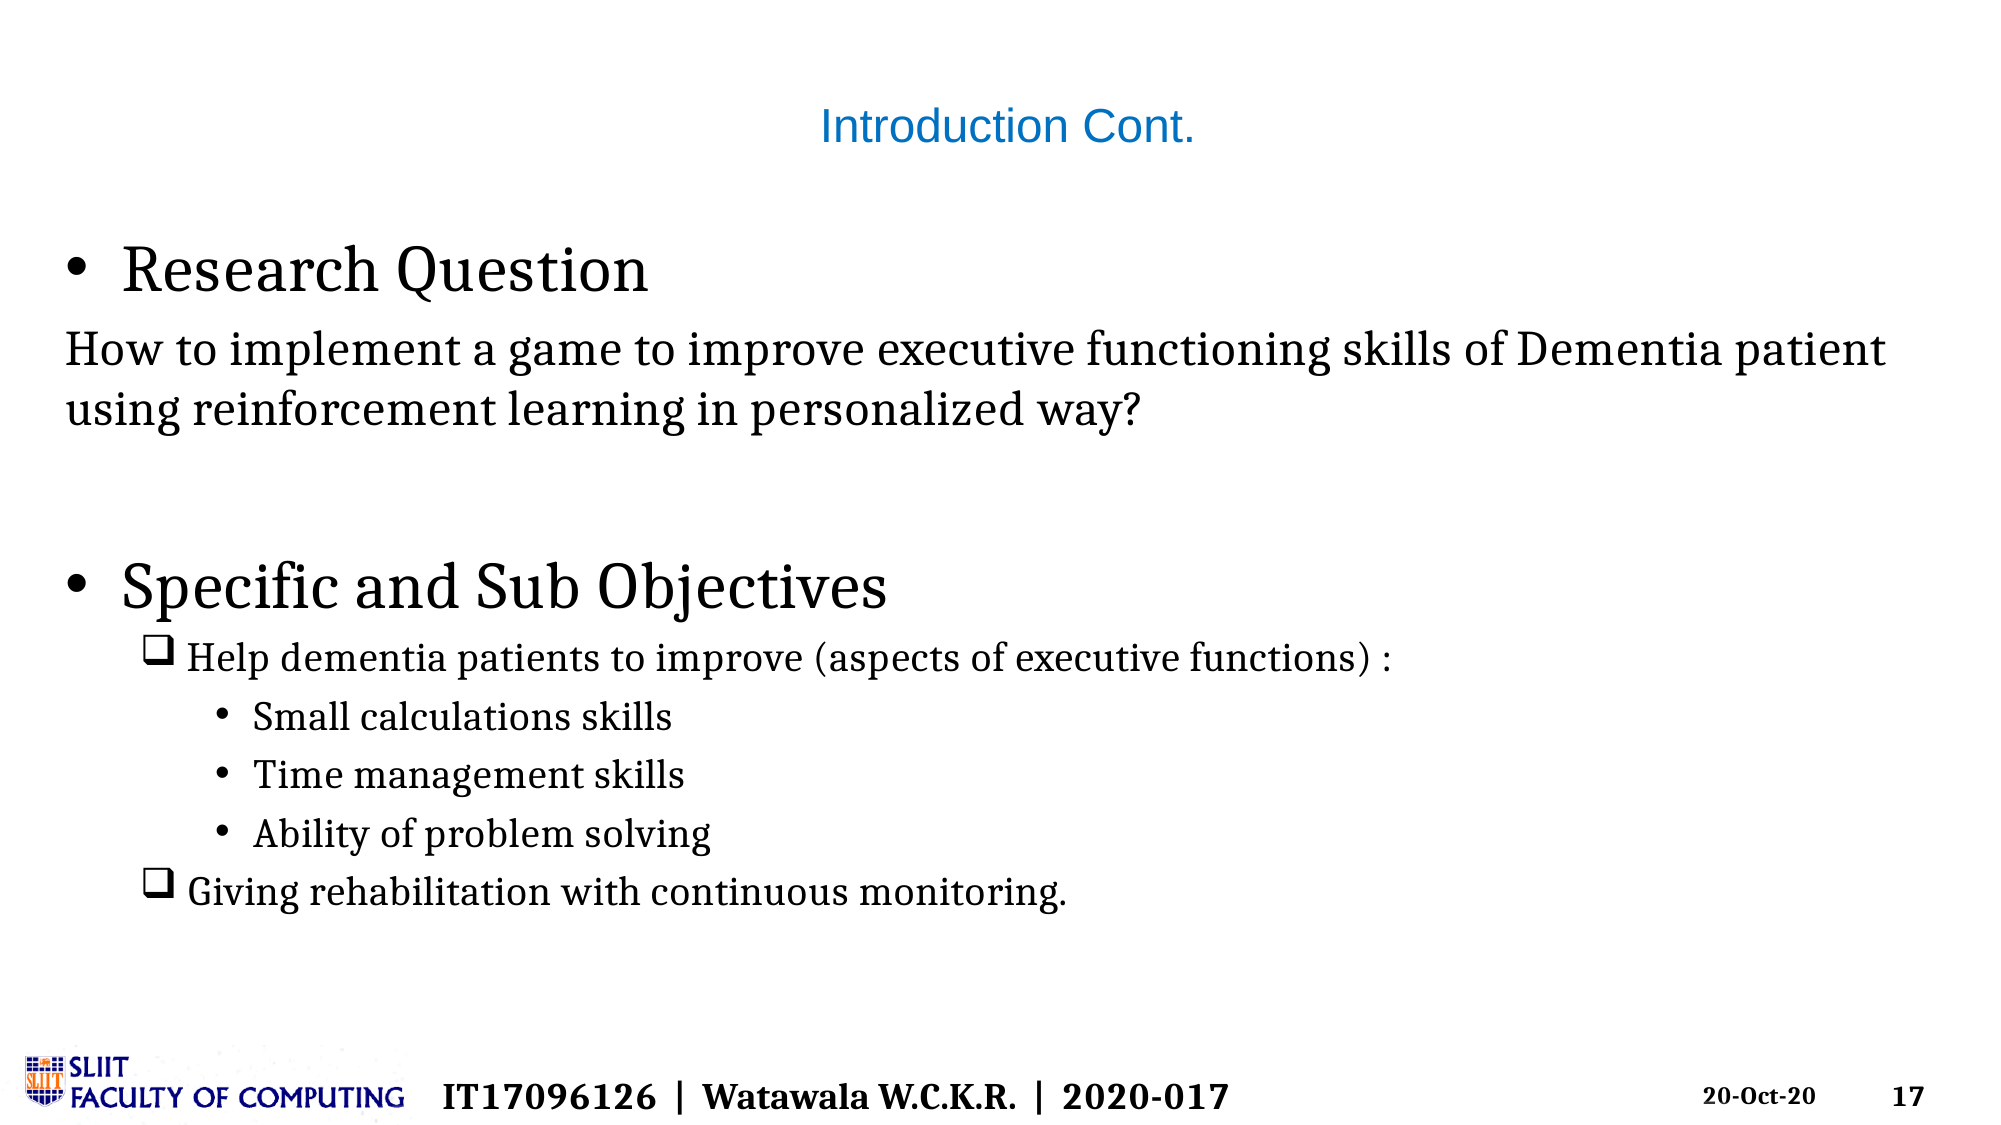

# Introduction Cont.
Research Question
How to implement a game to improve executive functioning skills of Dementia patient using reinforcement learning in personalized way?

Specific and Sub Objectives
Help dementia patients to improve (aspects of executive functions) :​
Small calculations skills​
Time management skills​
Ability of problem solving
Giving rehabilitation with continuous monitoring.

IT17096126  |  Watawala W.C.K.R.  |  2020-017